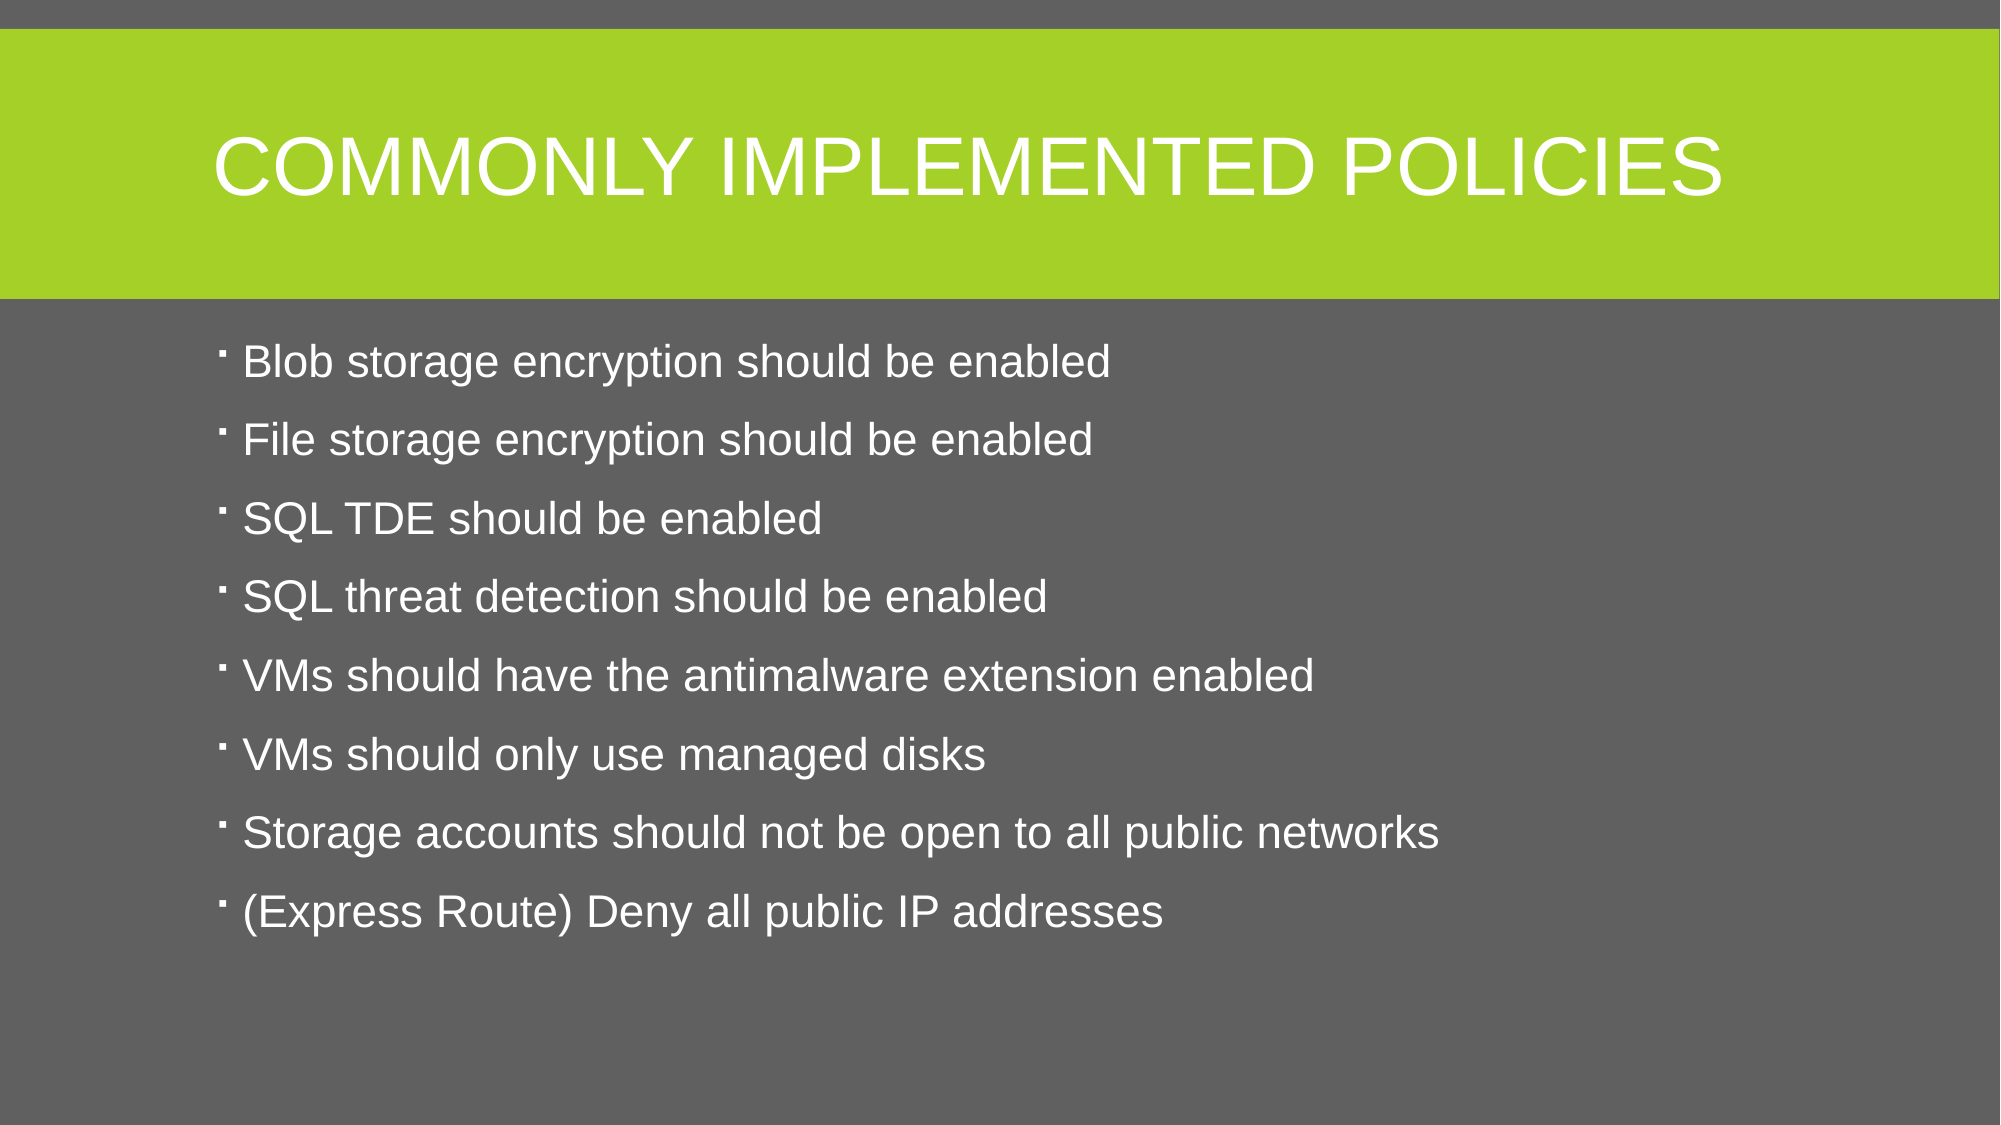

# Commonly Implemented Policies
Blob storage encryption should be enabled
File storage encryption should be enabled
SQL TDE should be enabled
SQL threat detection should be enabled
VMs should have the antimalware extension enabled
VMs should only use managed disks
Storage accounts should not be open to all public networks
(Express Route) Deny all public IP addresses